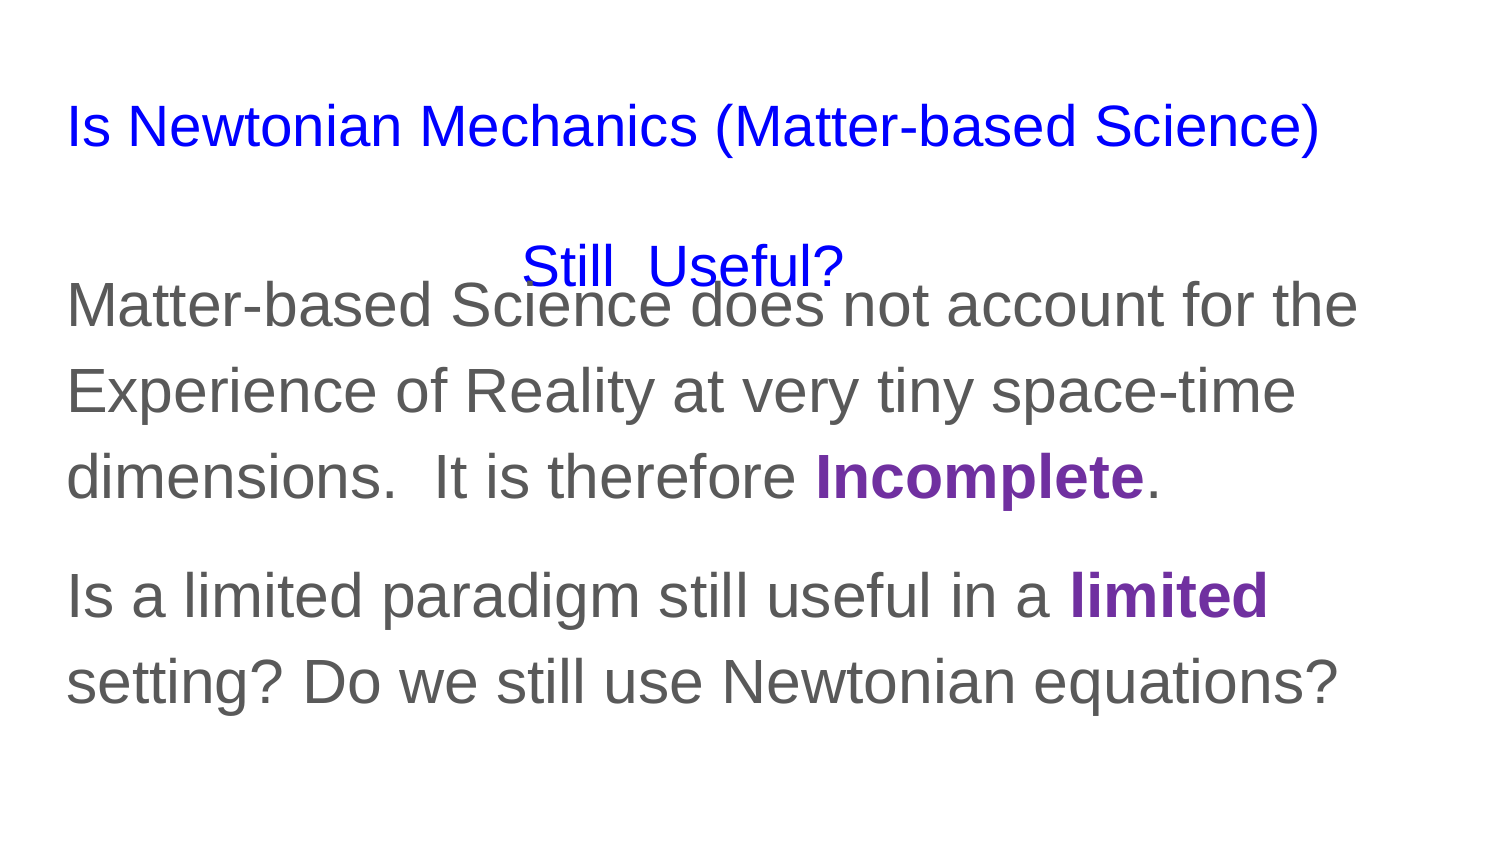

# Is Newtonian Mechanics (Matter-based Science)
                            Still  Useful?
Matter-based Science does not account for the Experience of Reality at very tiny space-time dimensions.  It is therefore Incomplete.
Is a limited paradigm still useful in a limited setting? Do we still use Newtonian equations?